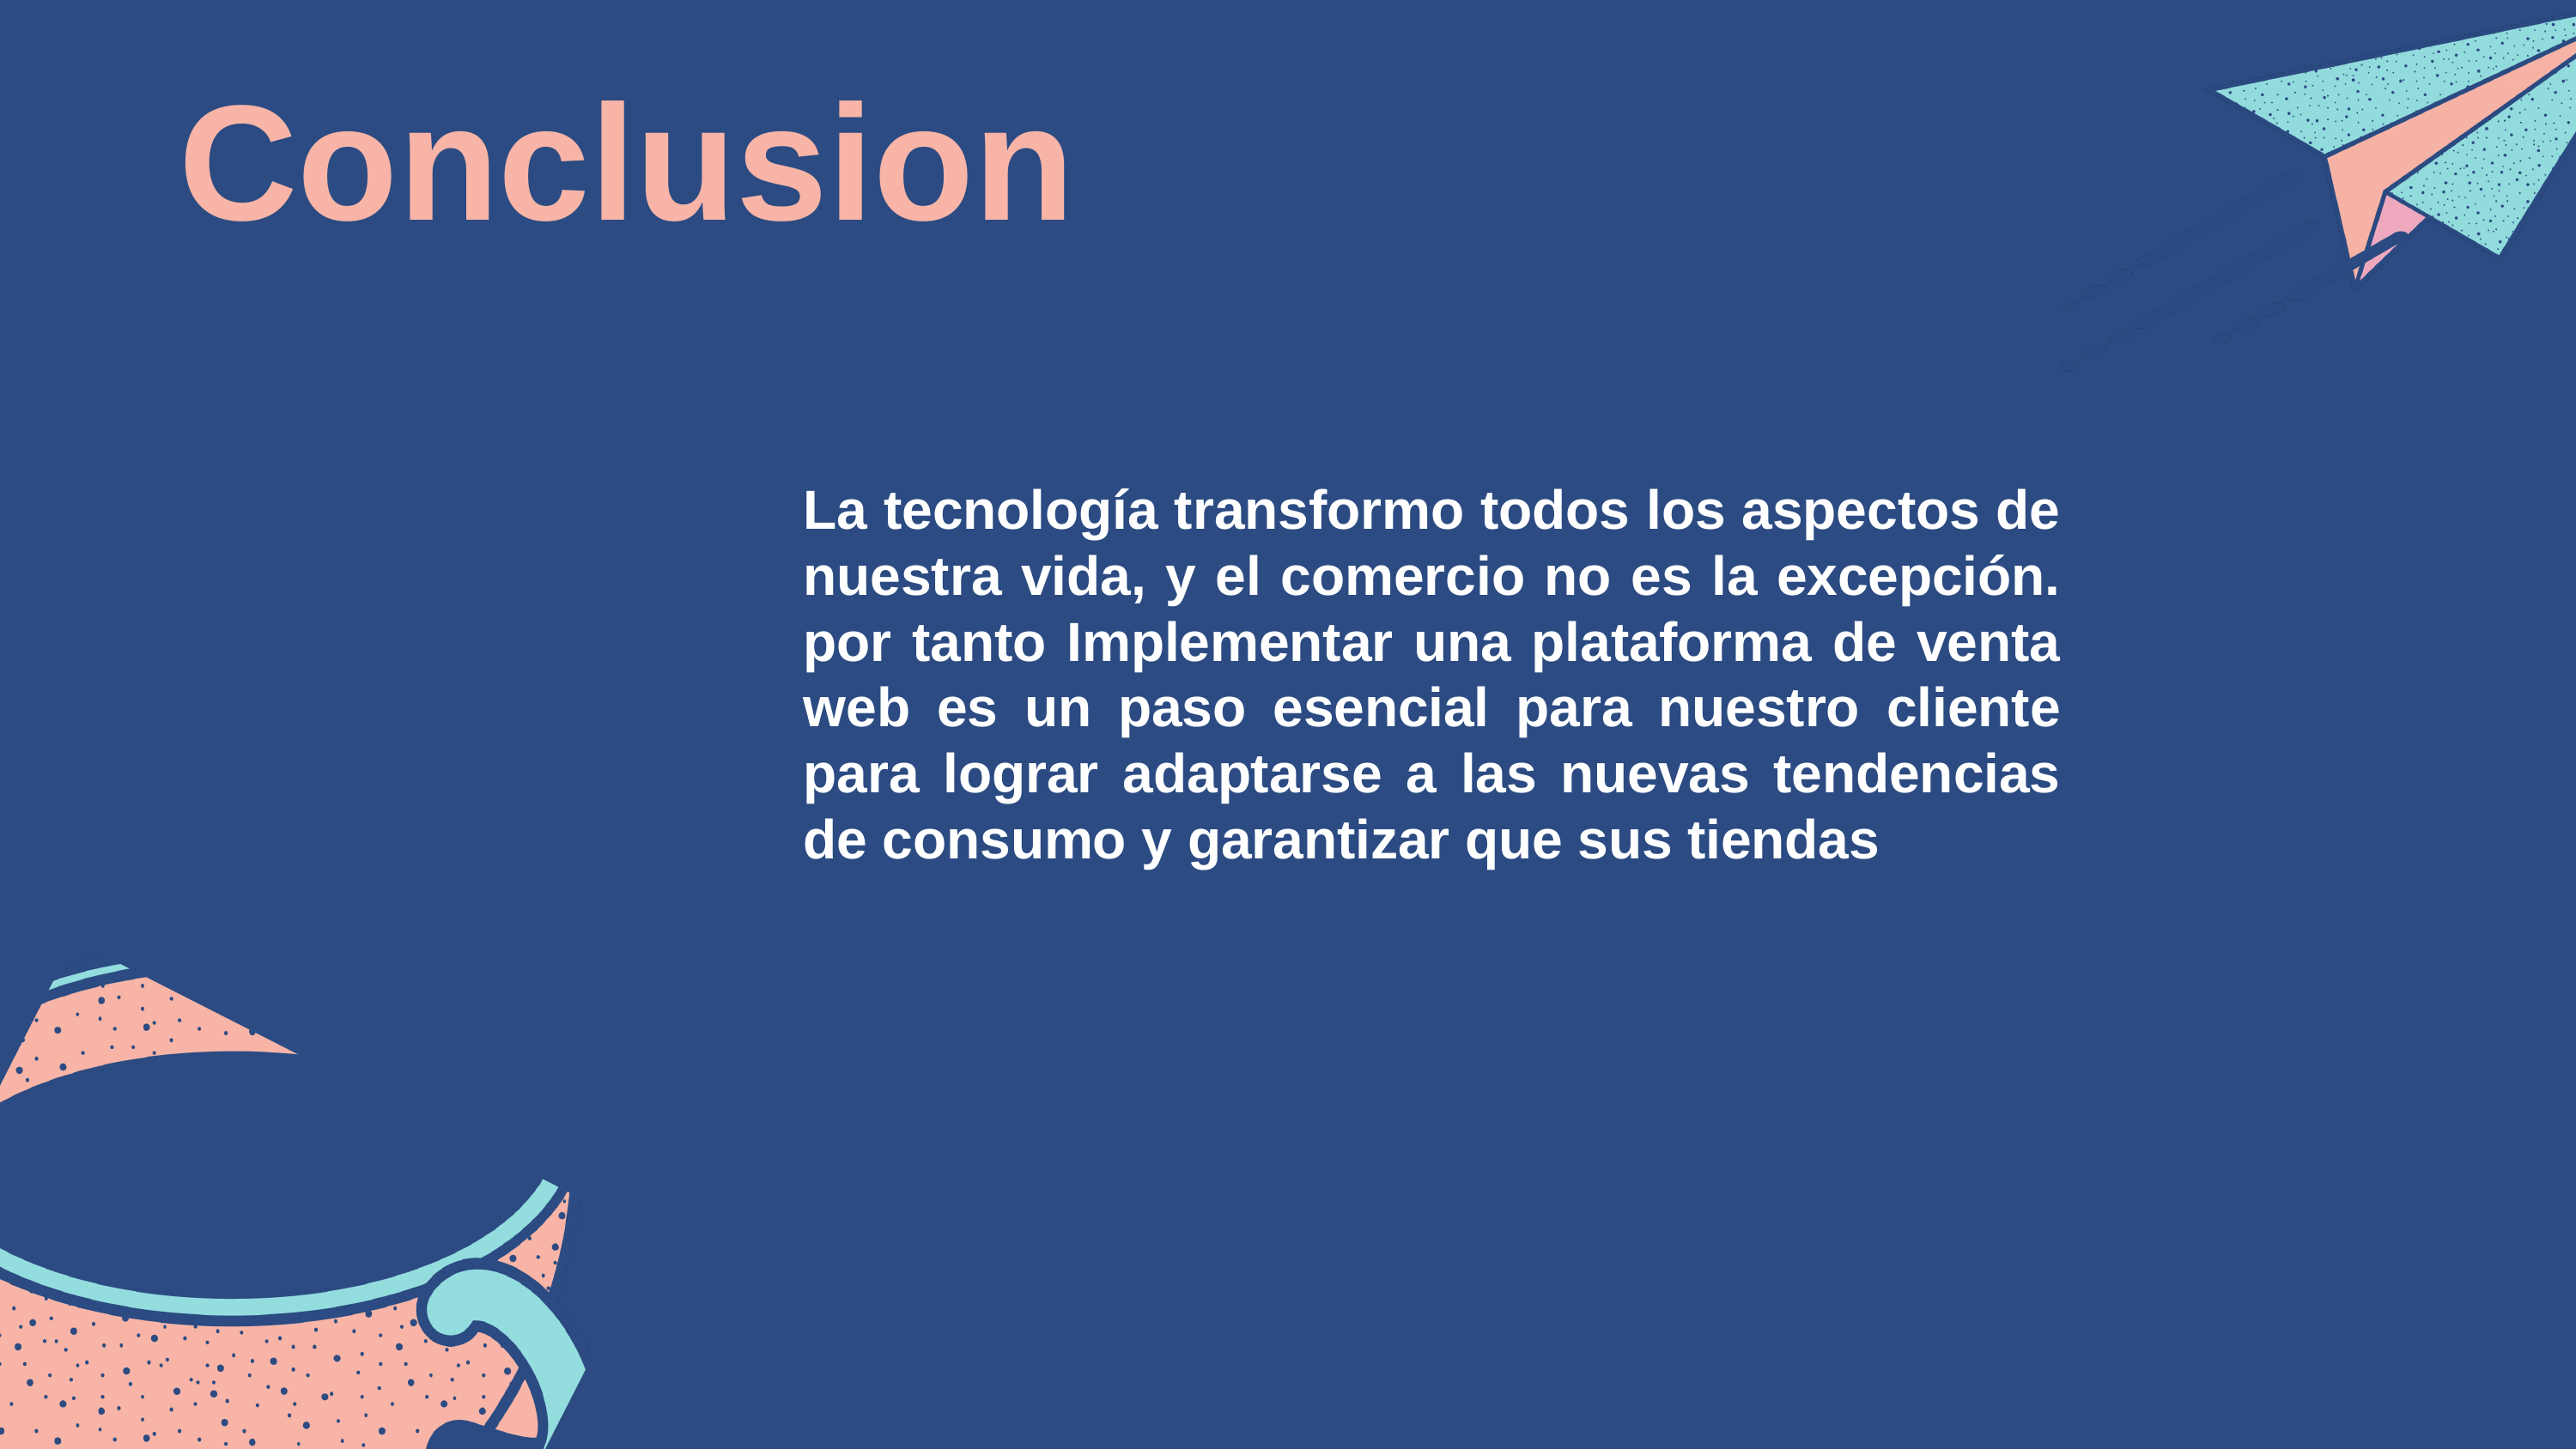

Conclusion
La tecnología transformo todos los aspectos de nuestra vida, y el comercio no es la excepción. por tanto Implementar una plataforma de venta web es un paso esencial para nuestro cliente para lograr adaptarse a las nuevas tendencias de consumo y garantizar que sus tiendas